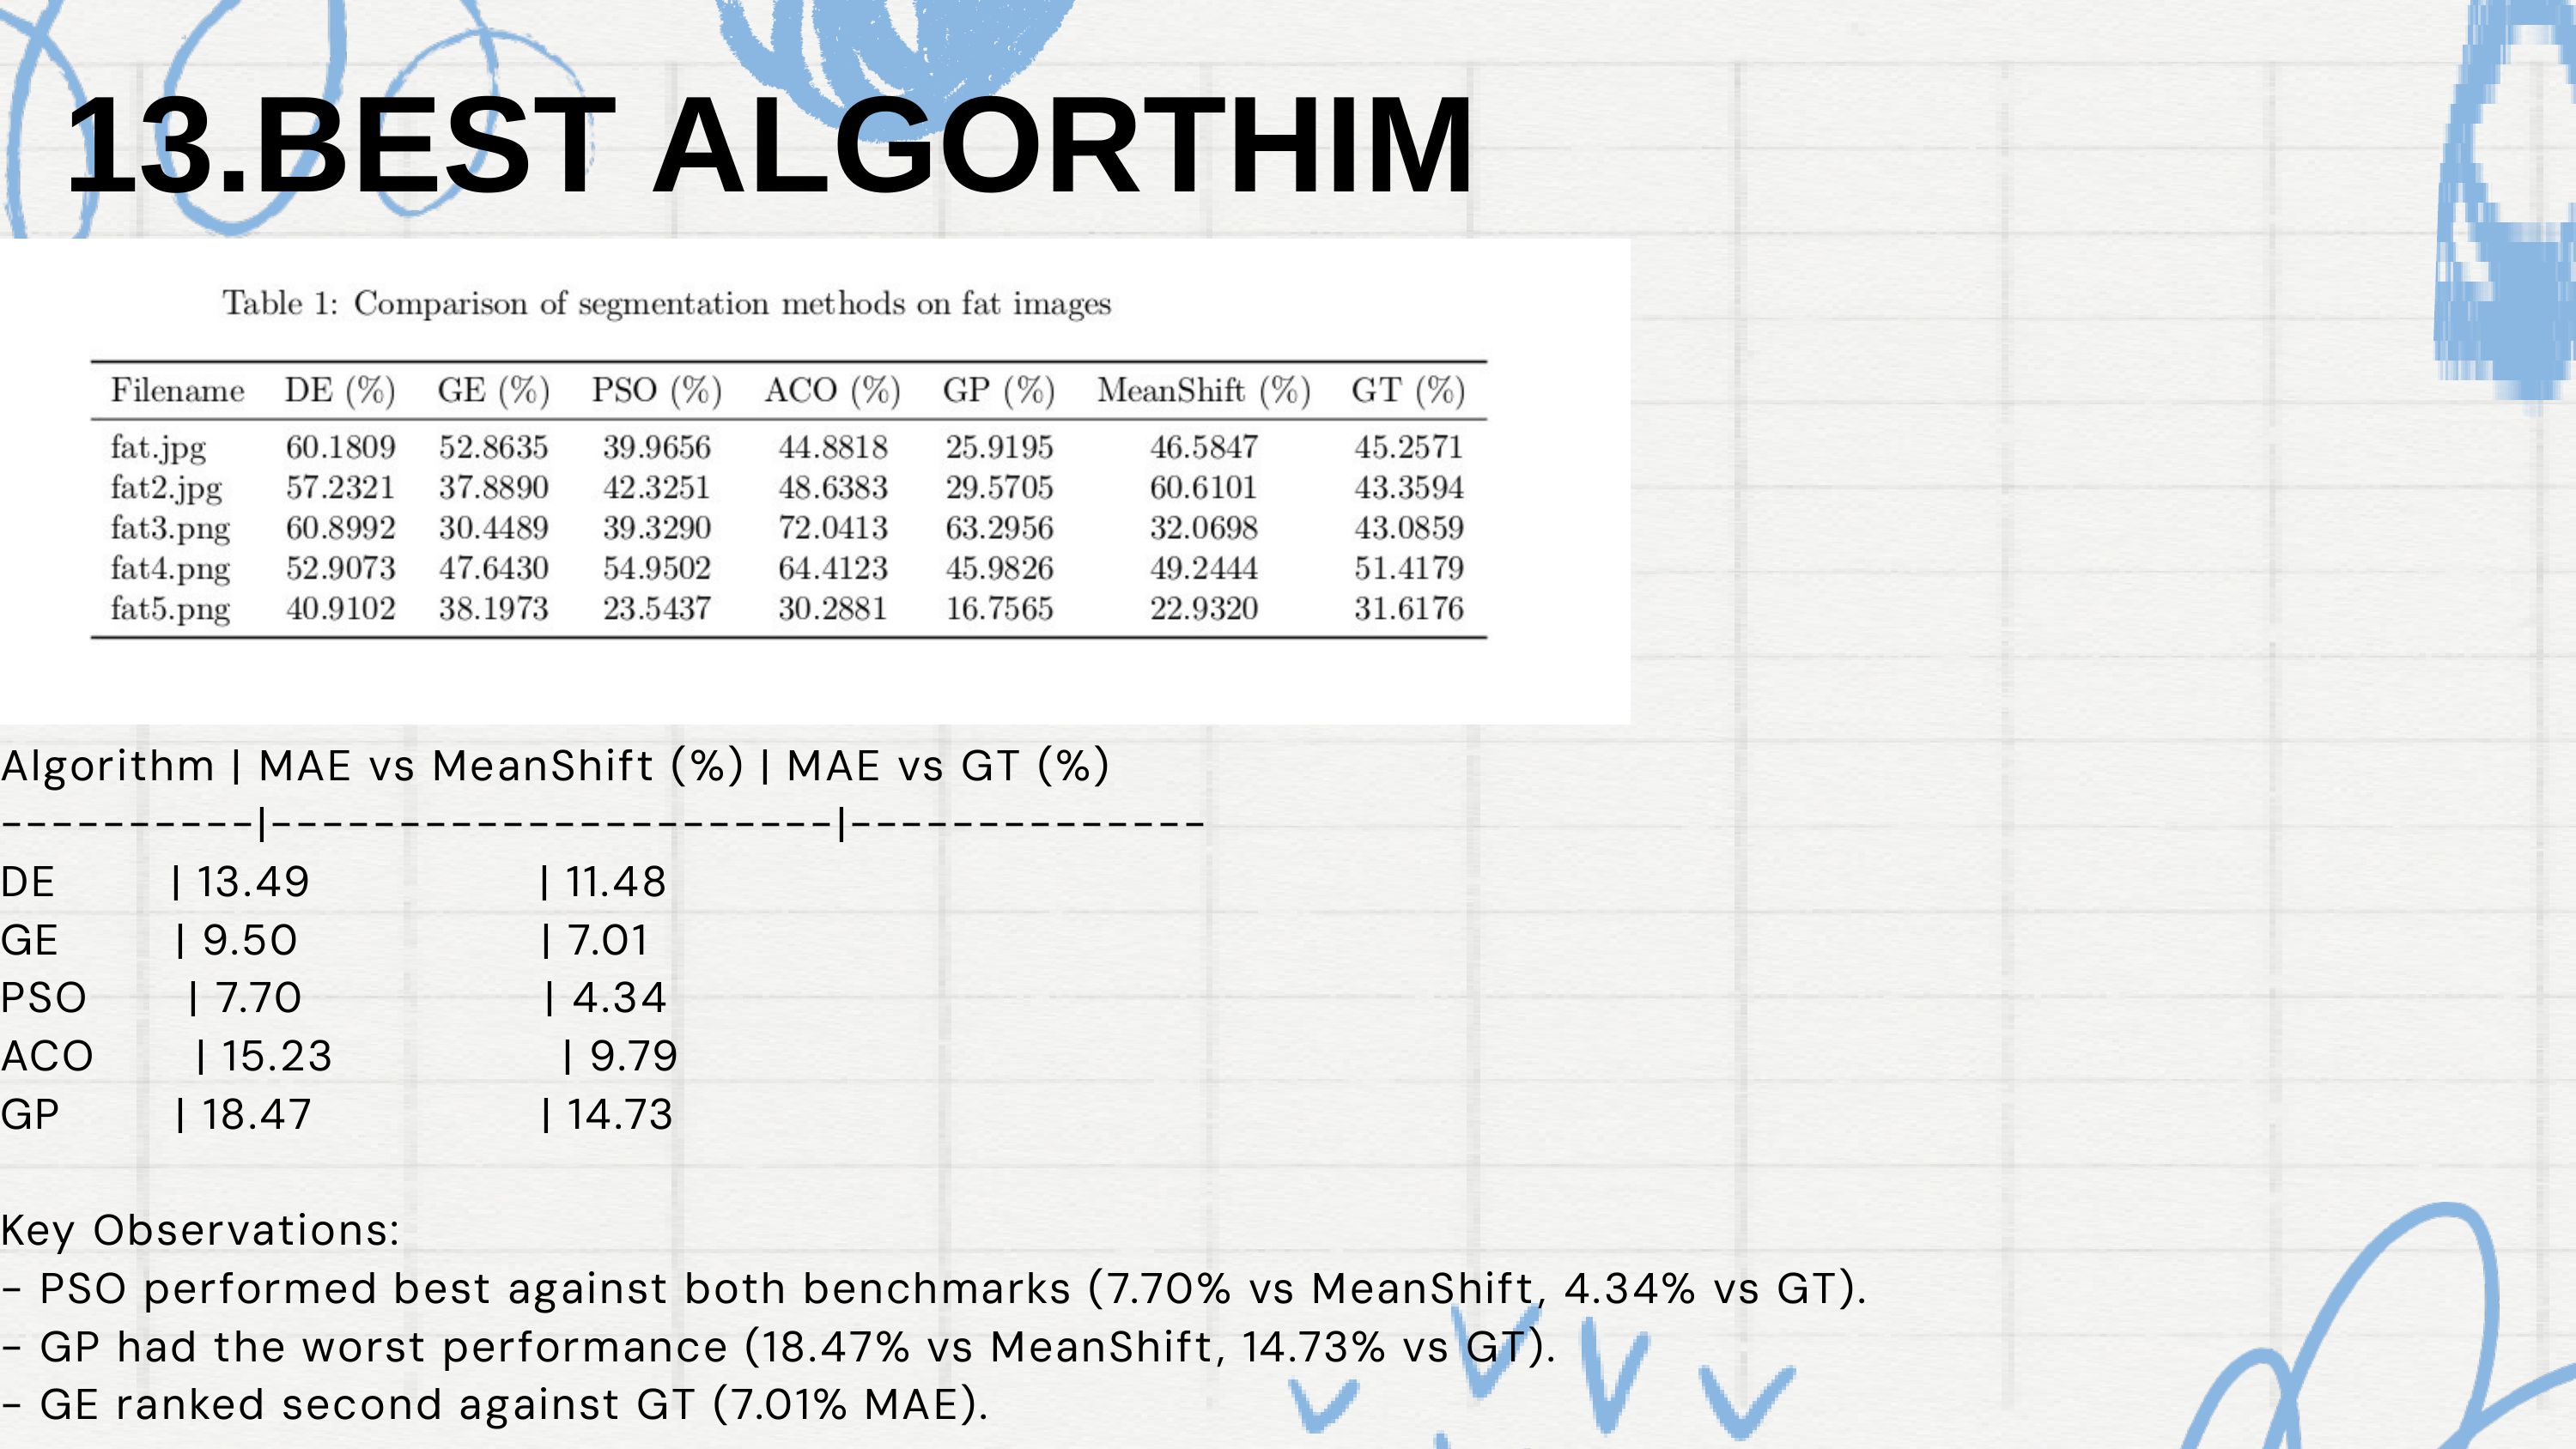

13.BEST ALGORTHIM

Algorithm | MAE vs MeanShift (%) | MAE vs GT (%)
----------|----------------------|--------------
DE        | 13.49                | 11.48
GE        | 9.50                 | 7.01
PSO       | 7.70                 | 4.34
ACO       | 15.23                | 9.79
GP        | 18.47                | 14.73

Key Observations:
- PSO performed best against both benchmarks (7.70% vs MeanShift, 4.34% vs GT).
- GP had the worst performance (18.47% vs MeanShift, 14.73% vs GT).
- GE ranked second against GT (7.01% MAE).